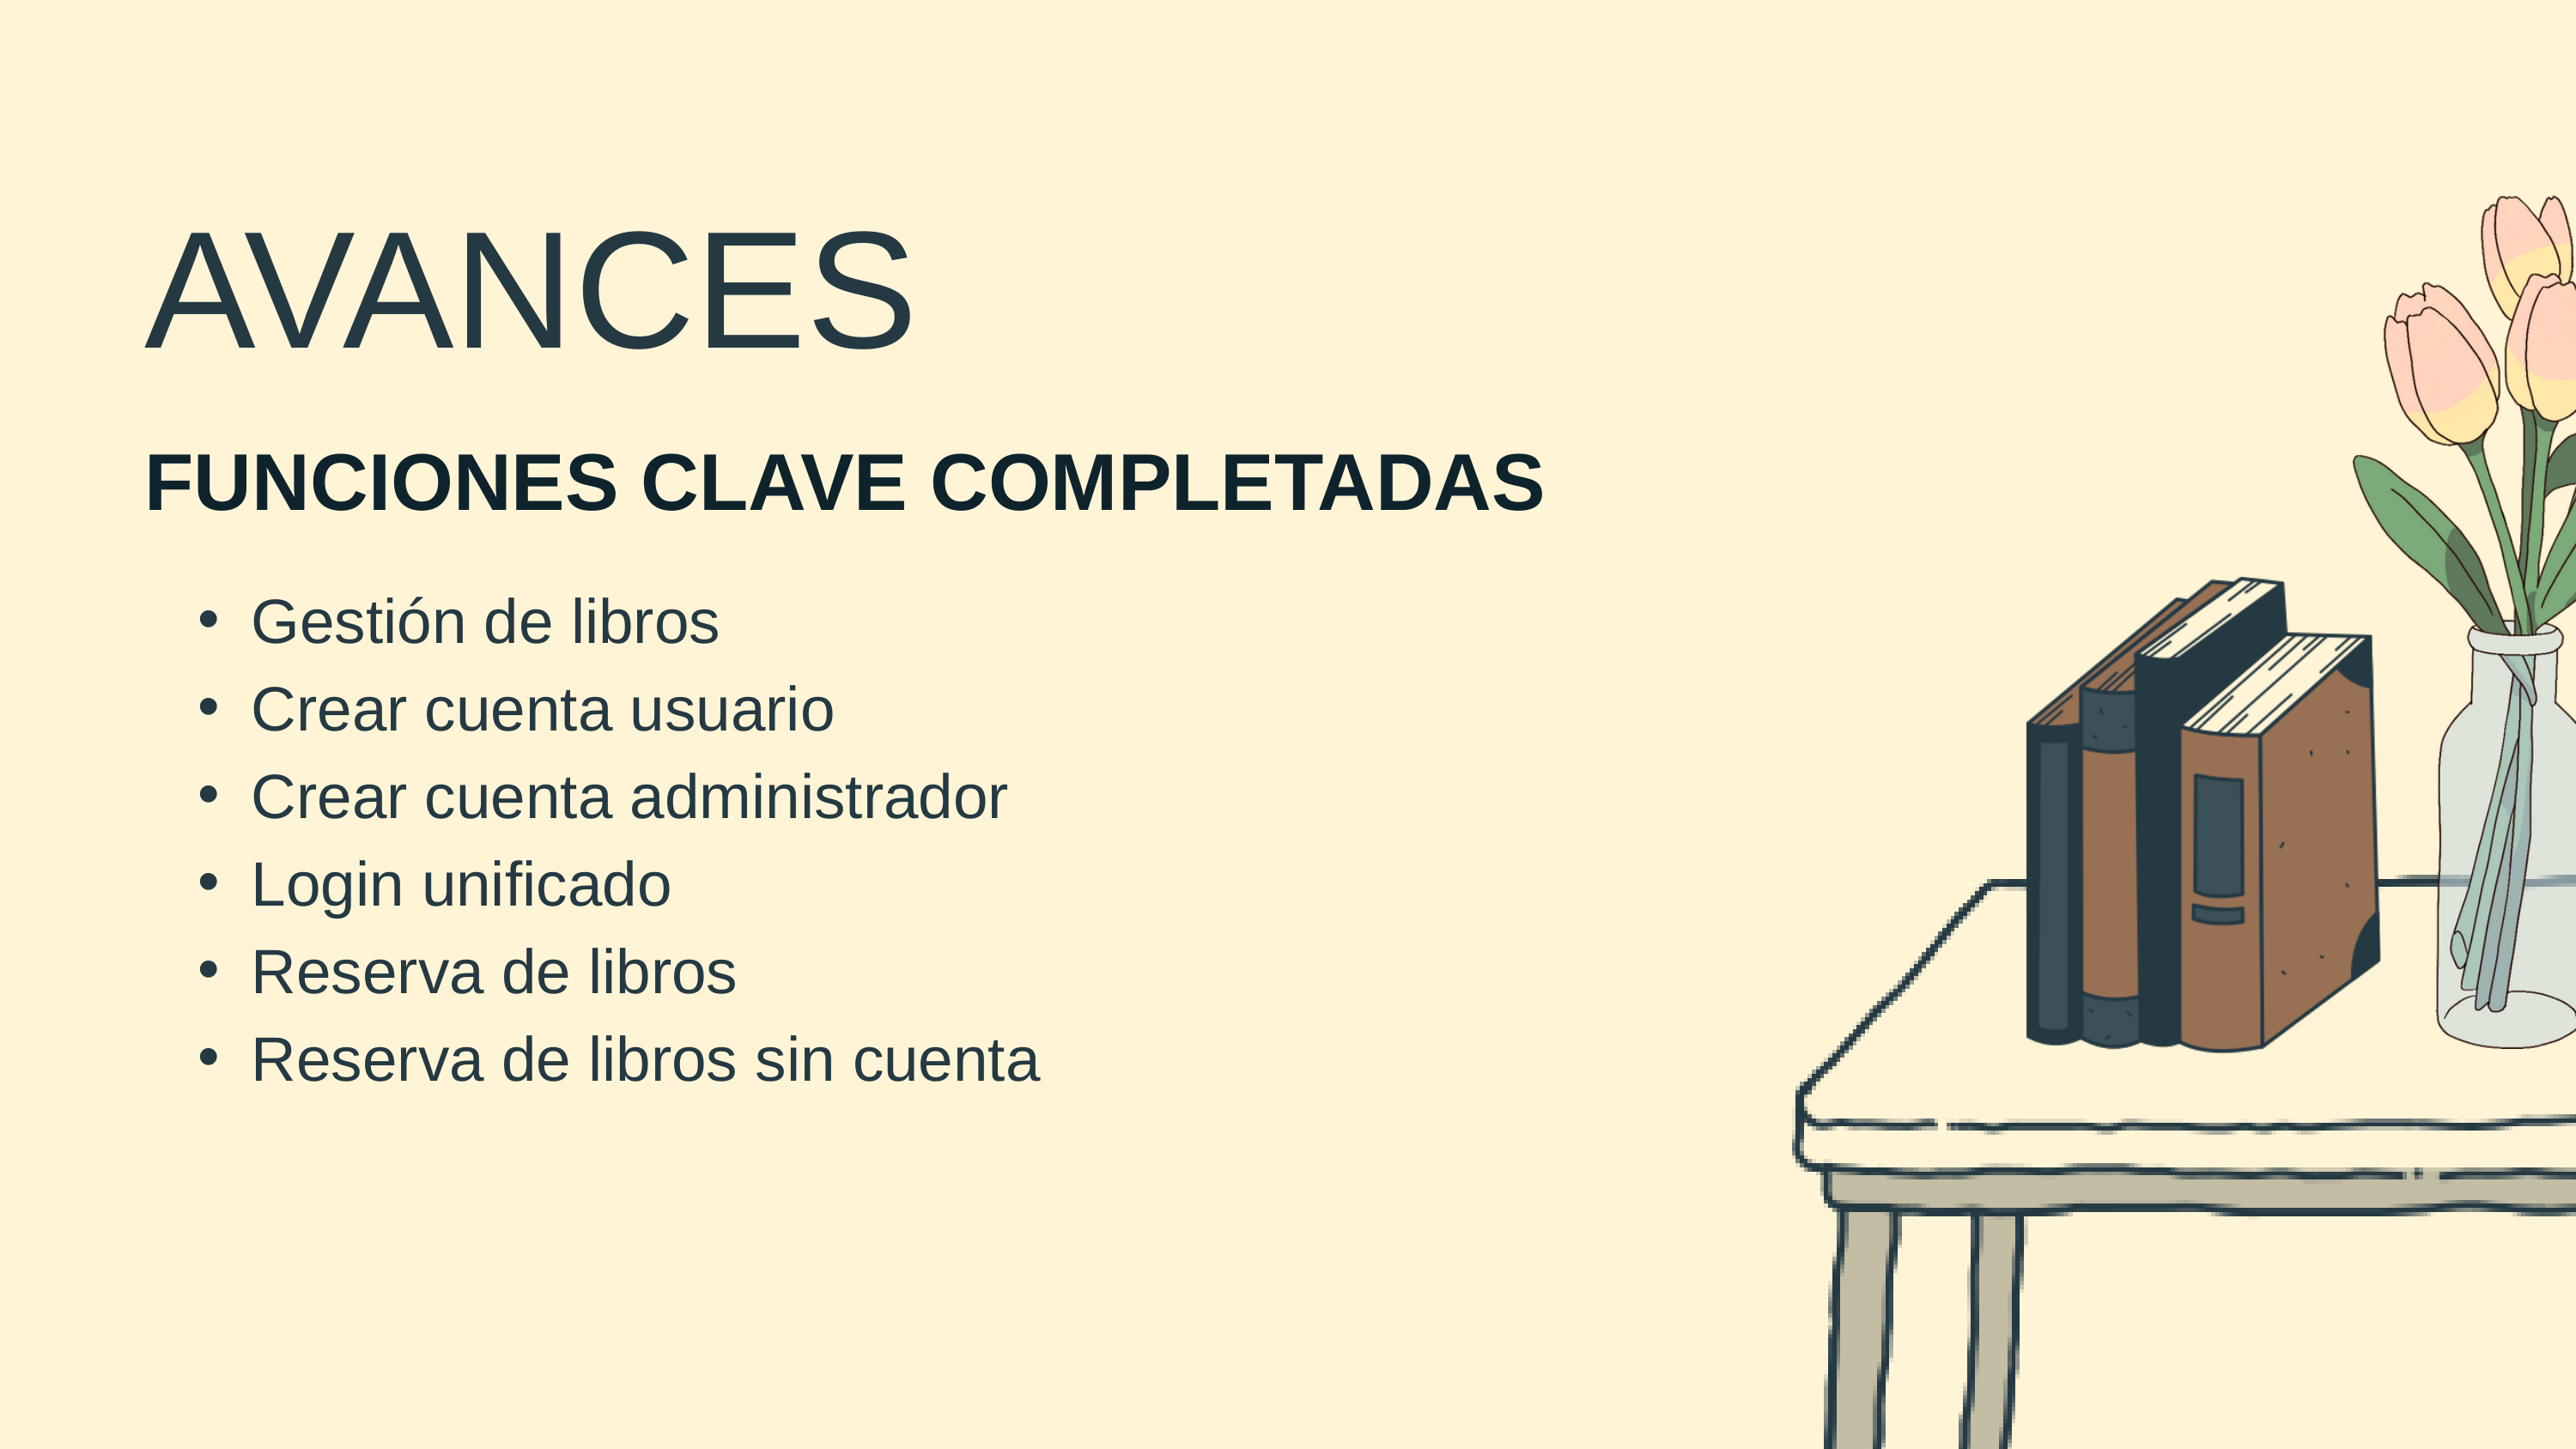

AVANCES
FUNCIONES CLAVE COMPLETADAS
Gestión de libros
Crear cuenta usuario
Crear cuenta administrador
Login unificado
Reserva de libros
Reserva de libros sin cuenta